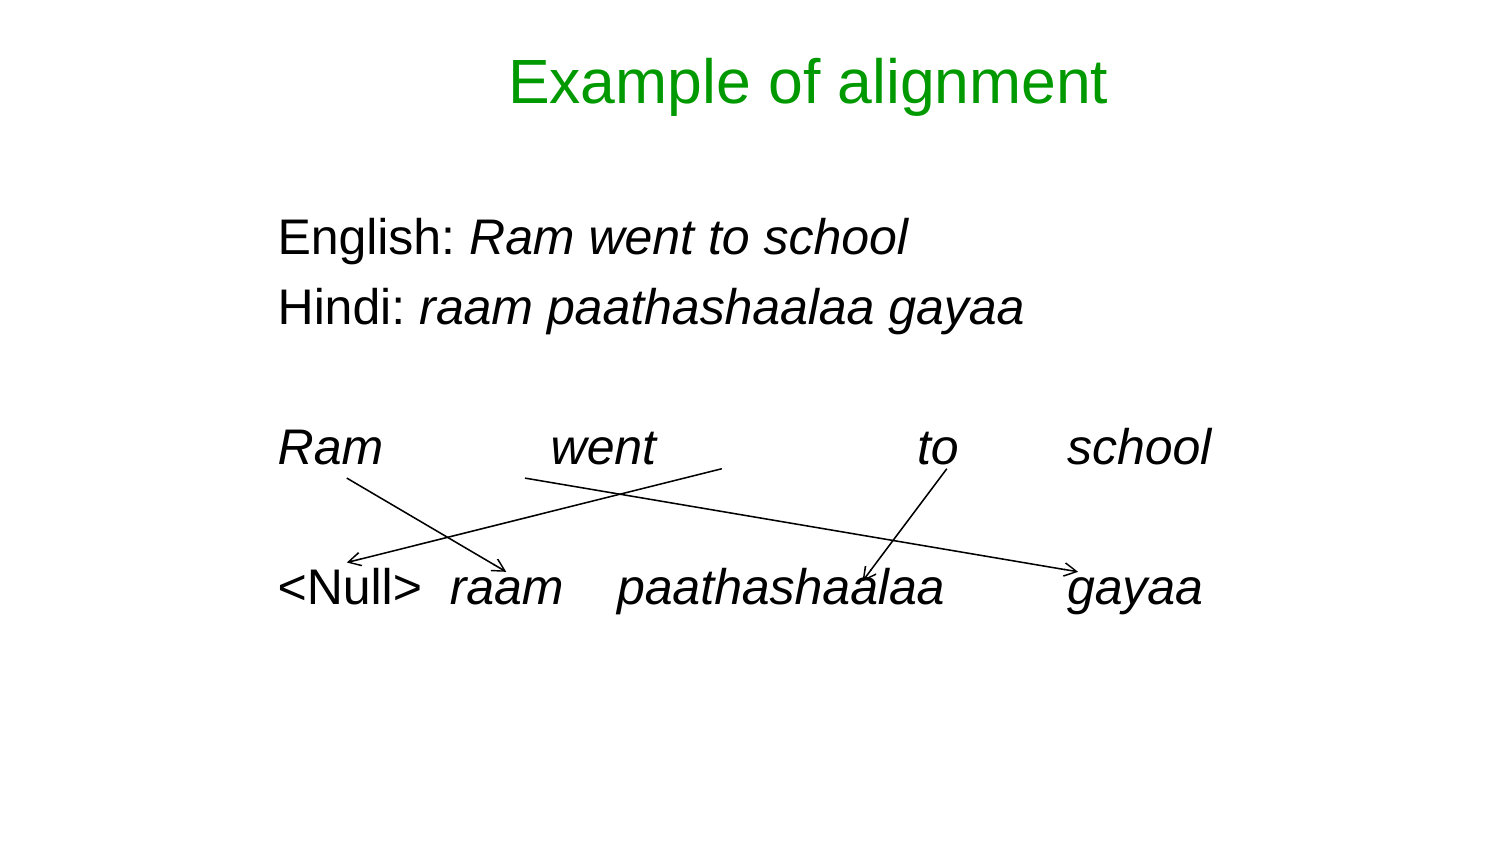

# Example of alignment
English: Ram went to school
Hindi: raam paathashaalaa gayaa

Ram	      went		to	school

<Null>  raam	paathashaalaa	gayaa